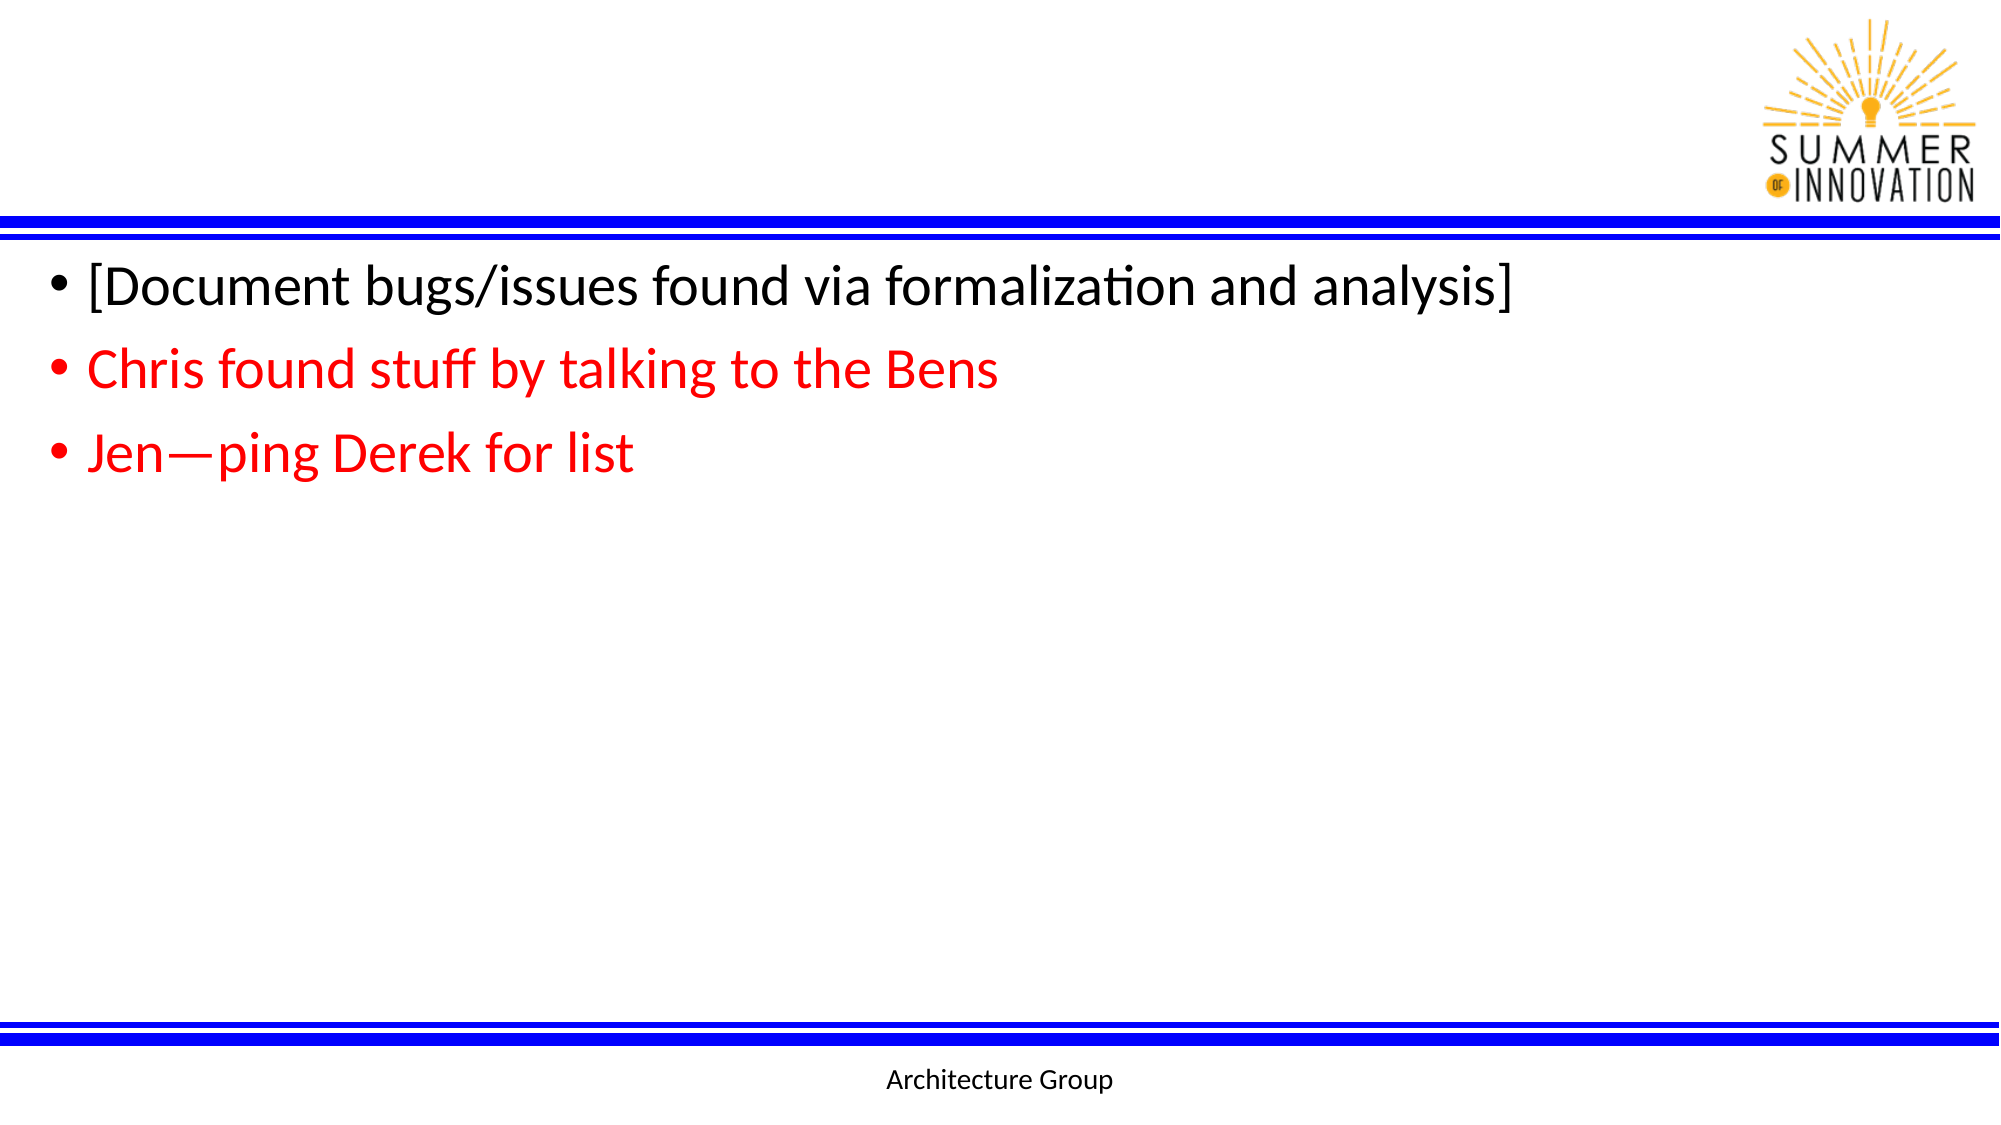

#
[Document bugs/issues found via formalization and analysis]
Chris found stuff by talking to the Bens
Jen—ping Derek for list
Architecture Group